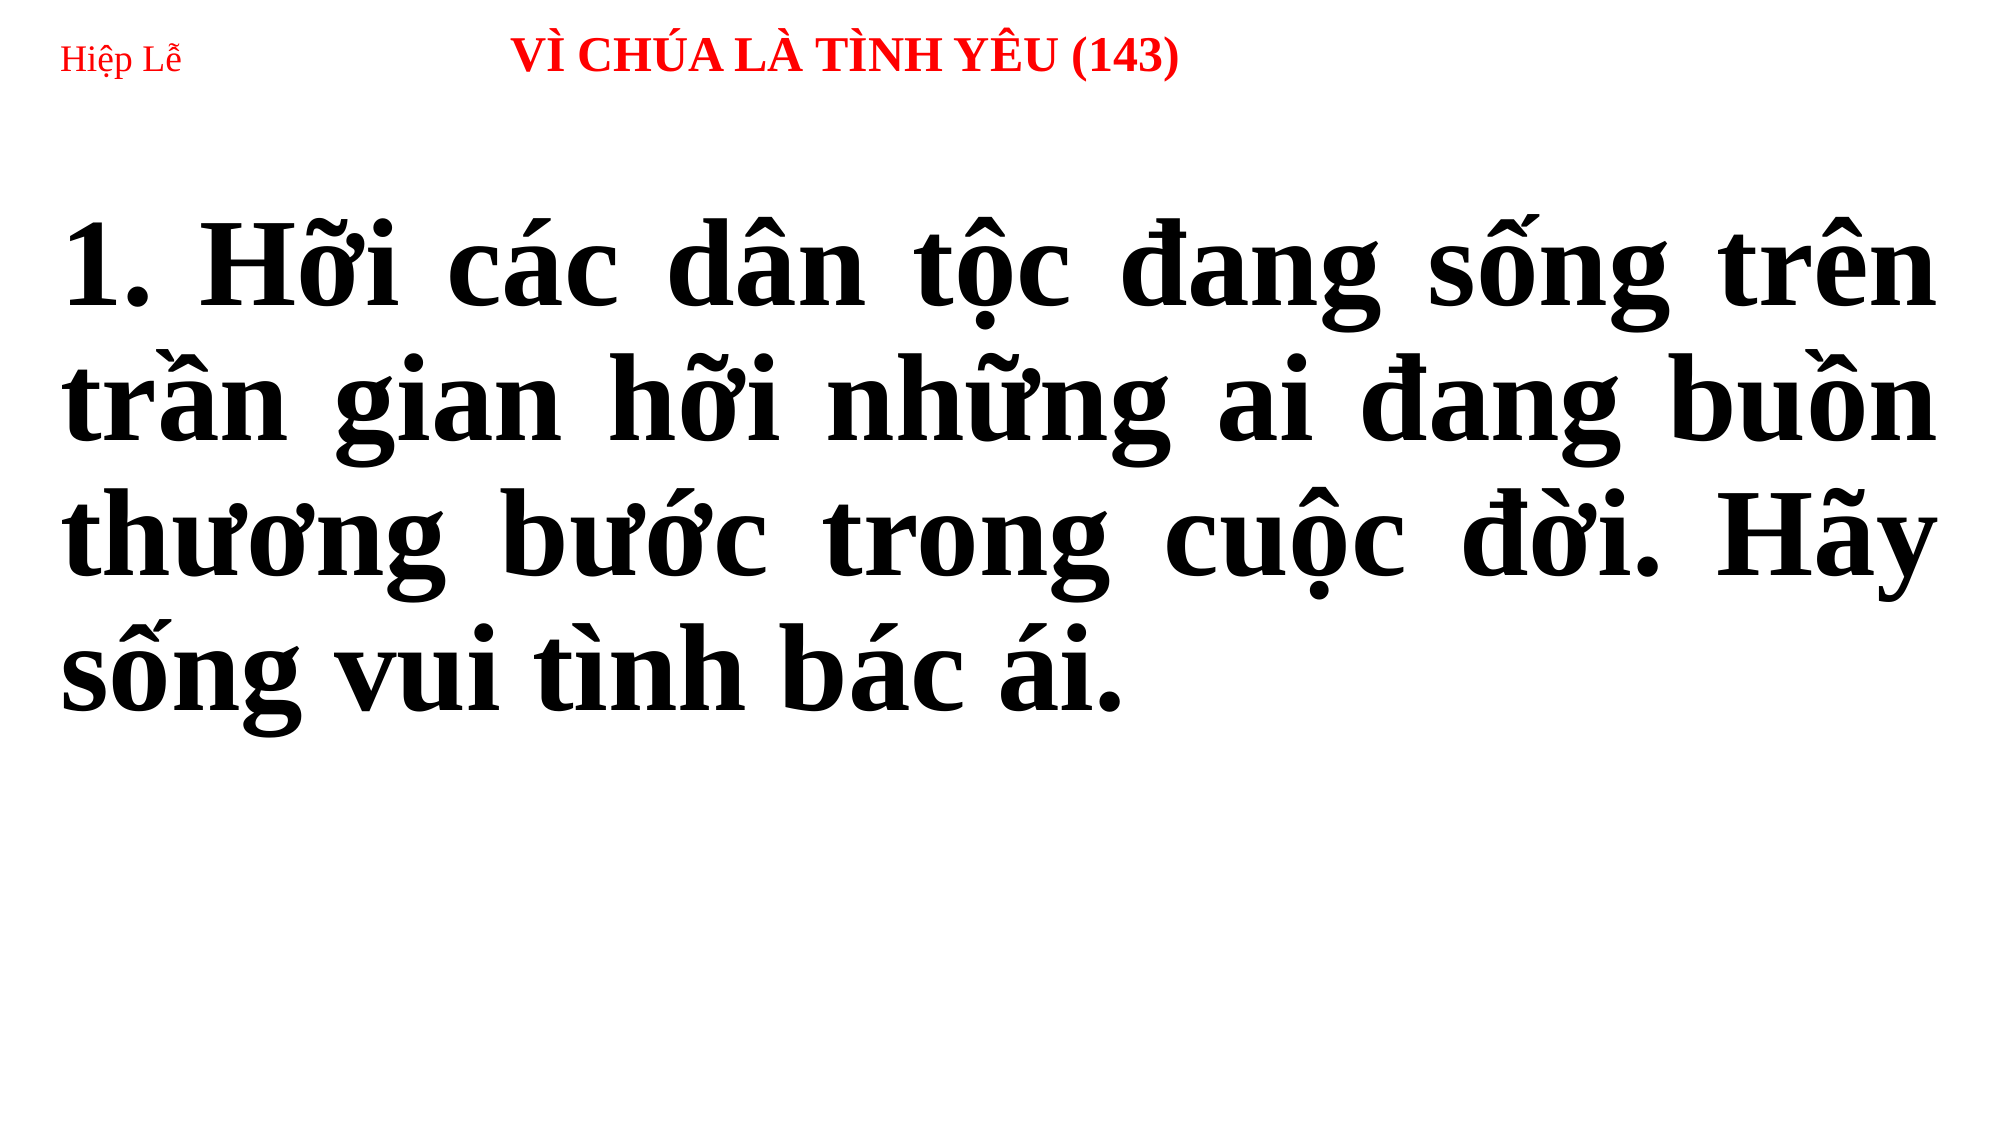

# Hiệp Lễ                    	VÌ CHÚA LÀ TÌNH YÊU (143)
1. Hỡi các dân tộc đang sống trên trần gian hỡi những ai đang buồn thương bước trong cuộc đời. Hãy sống vui tình bác ái.